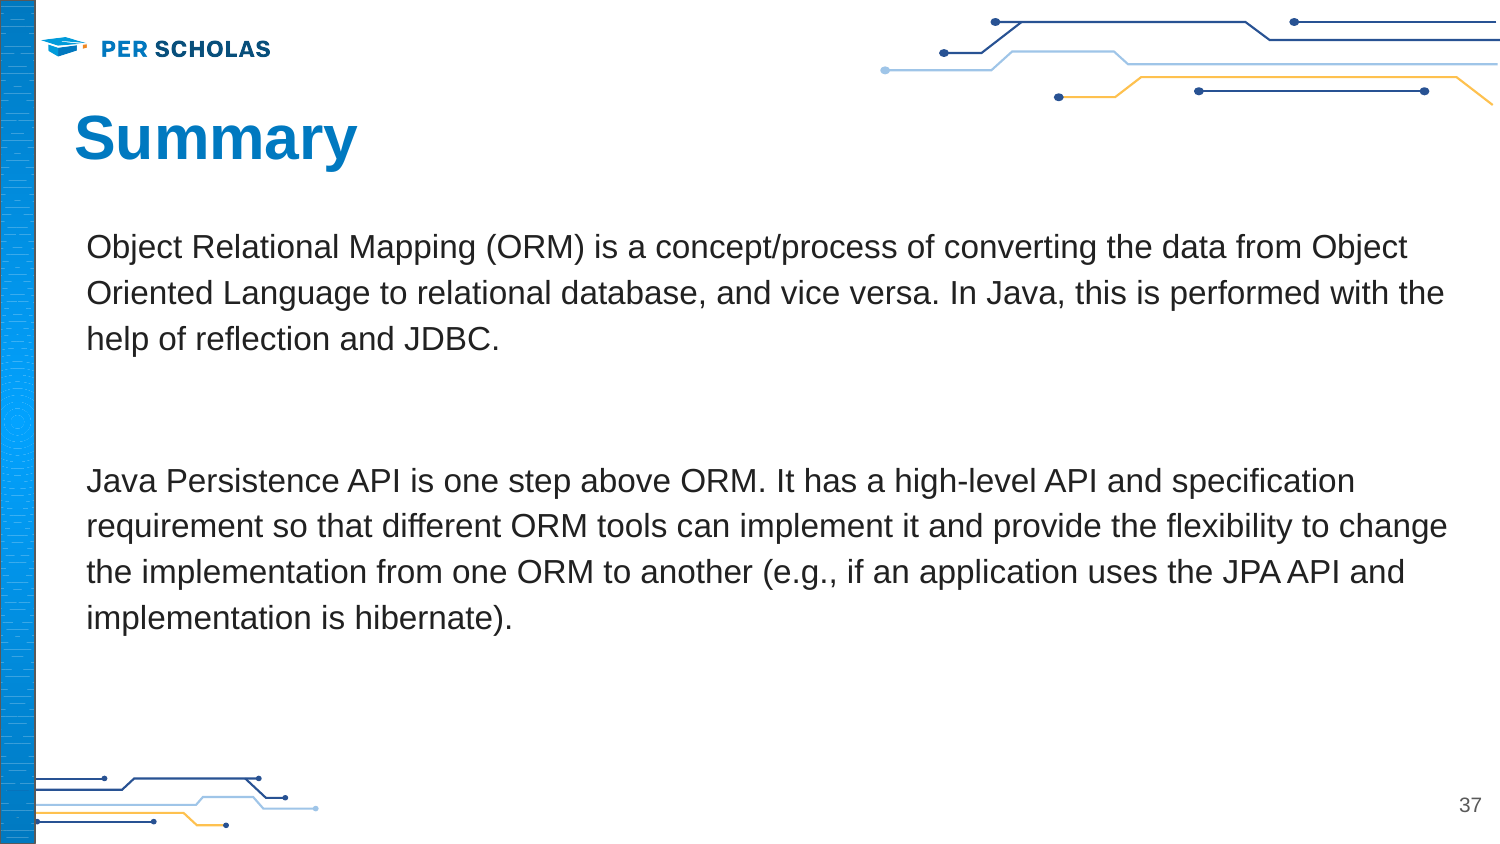

# Summary
Object Relational Mapping (ORM) is a concept/process of converting the data from Object Oriented Language to relational database, and vice versa. In Java, this is performed with the help of reflection and JDBC.

Java Persistence API is one step above ORM. It has a high-level API and specification requirement so that different ORM tools can implement it and provide the flexibility to change the implementation from one ORM to another (e.g., if an application uses the JPA API and implementation is hibernate).